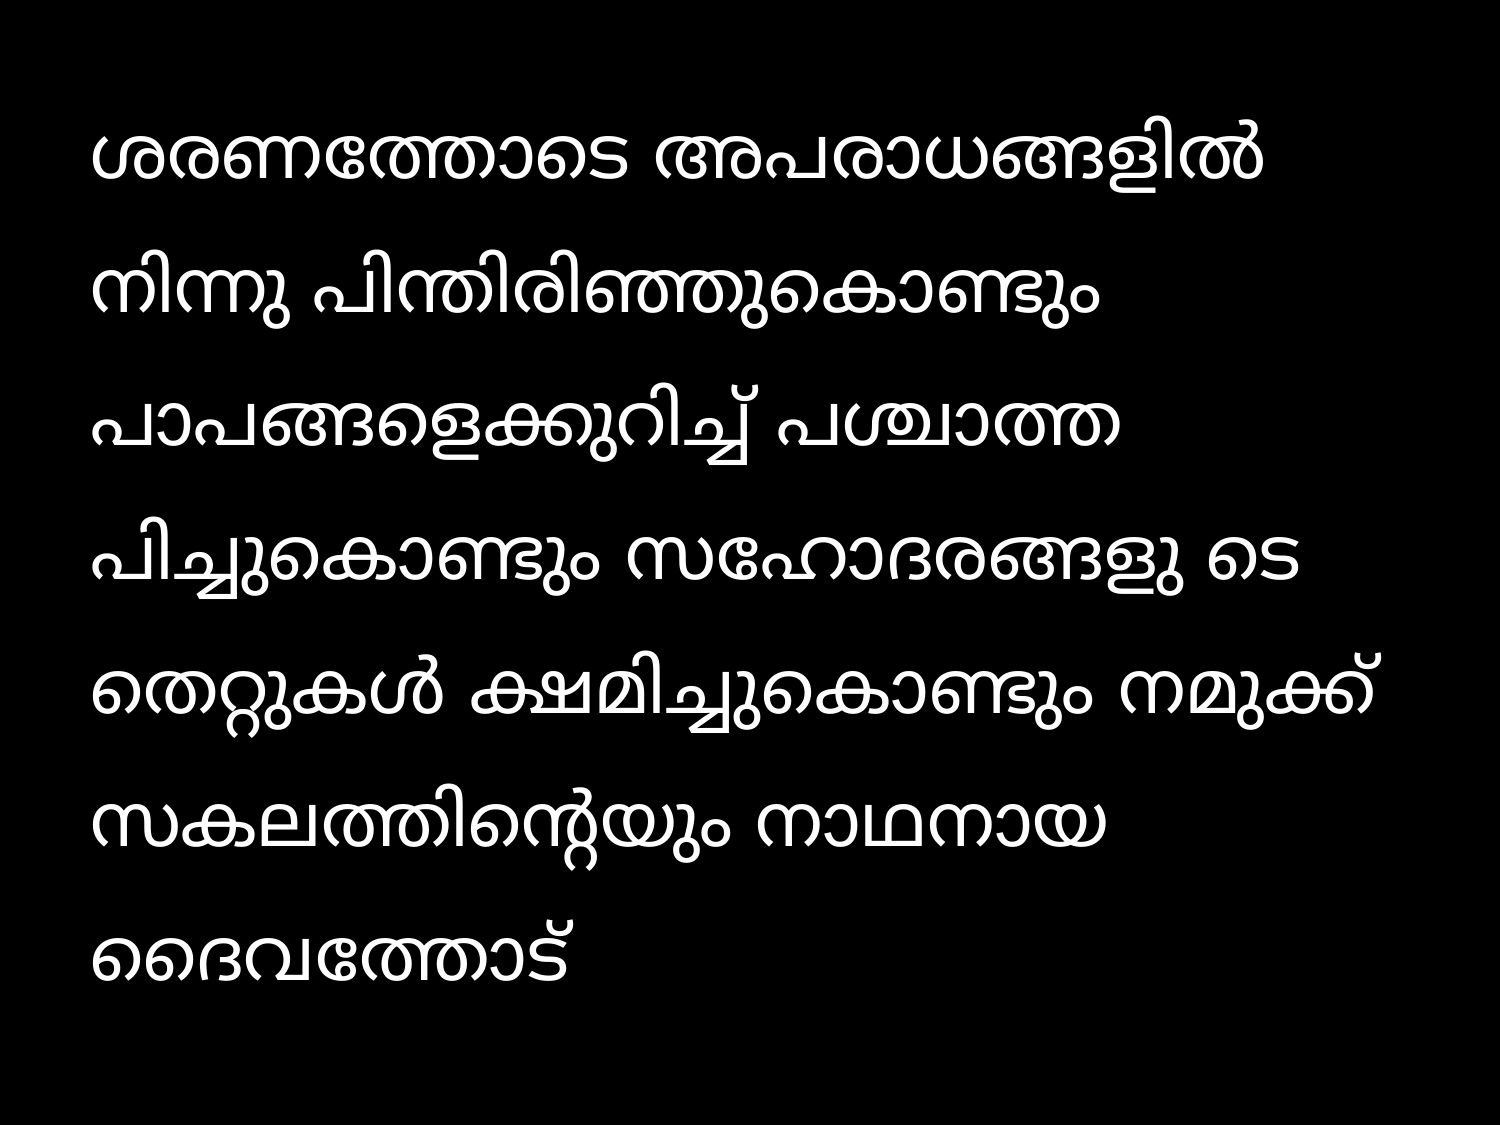

ശരണത്തോടെ അപരാധങ്ങളില്‍ നിന്നു പിന്തിരിഞ്ഞുകൊണ്ടും പാപങ്ങളെക്കുറിച്ച് പശ്ചാത്ത പിച്ചുകൊണ്ടും സഹോദരങ്ങളു ടെ തെറ്റുകള്‍ ക്ഷമിച്ചുകൊണ്ടും നമുക്ക് സകലത്തിന്‍റെയും നാഥനായ ദൈവത്തോട്